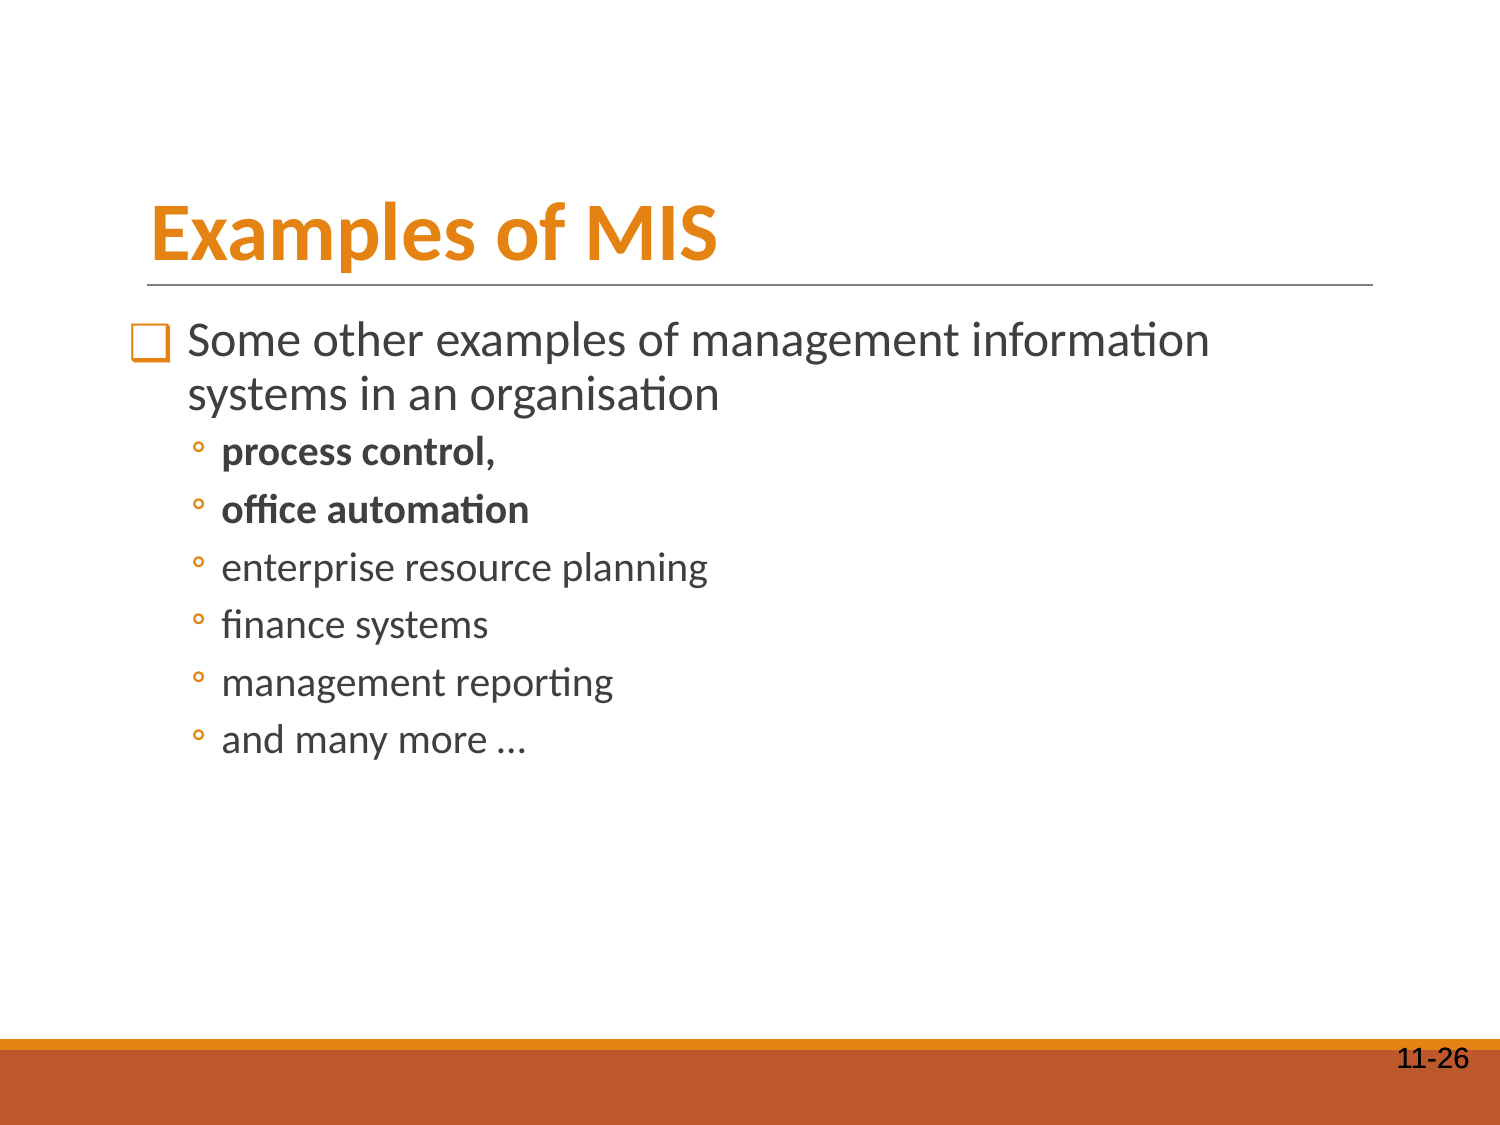

# Examples of MIS
Some other examples of management information systems in an organisation
process control,
office automation
enterprise resource planning
finance systems
management reporting
and many more …